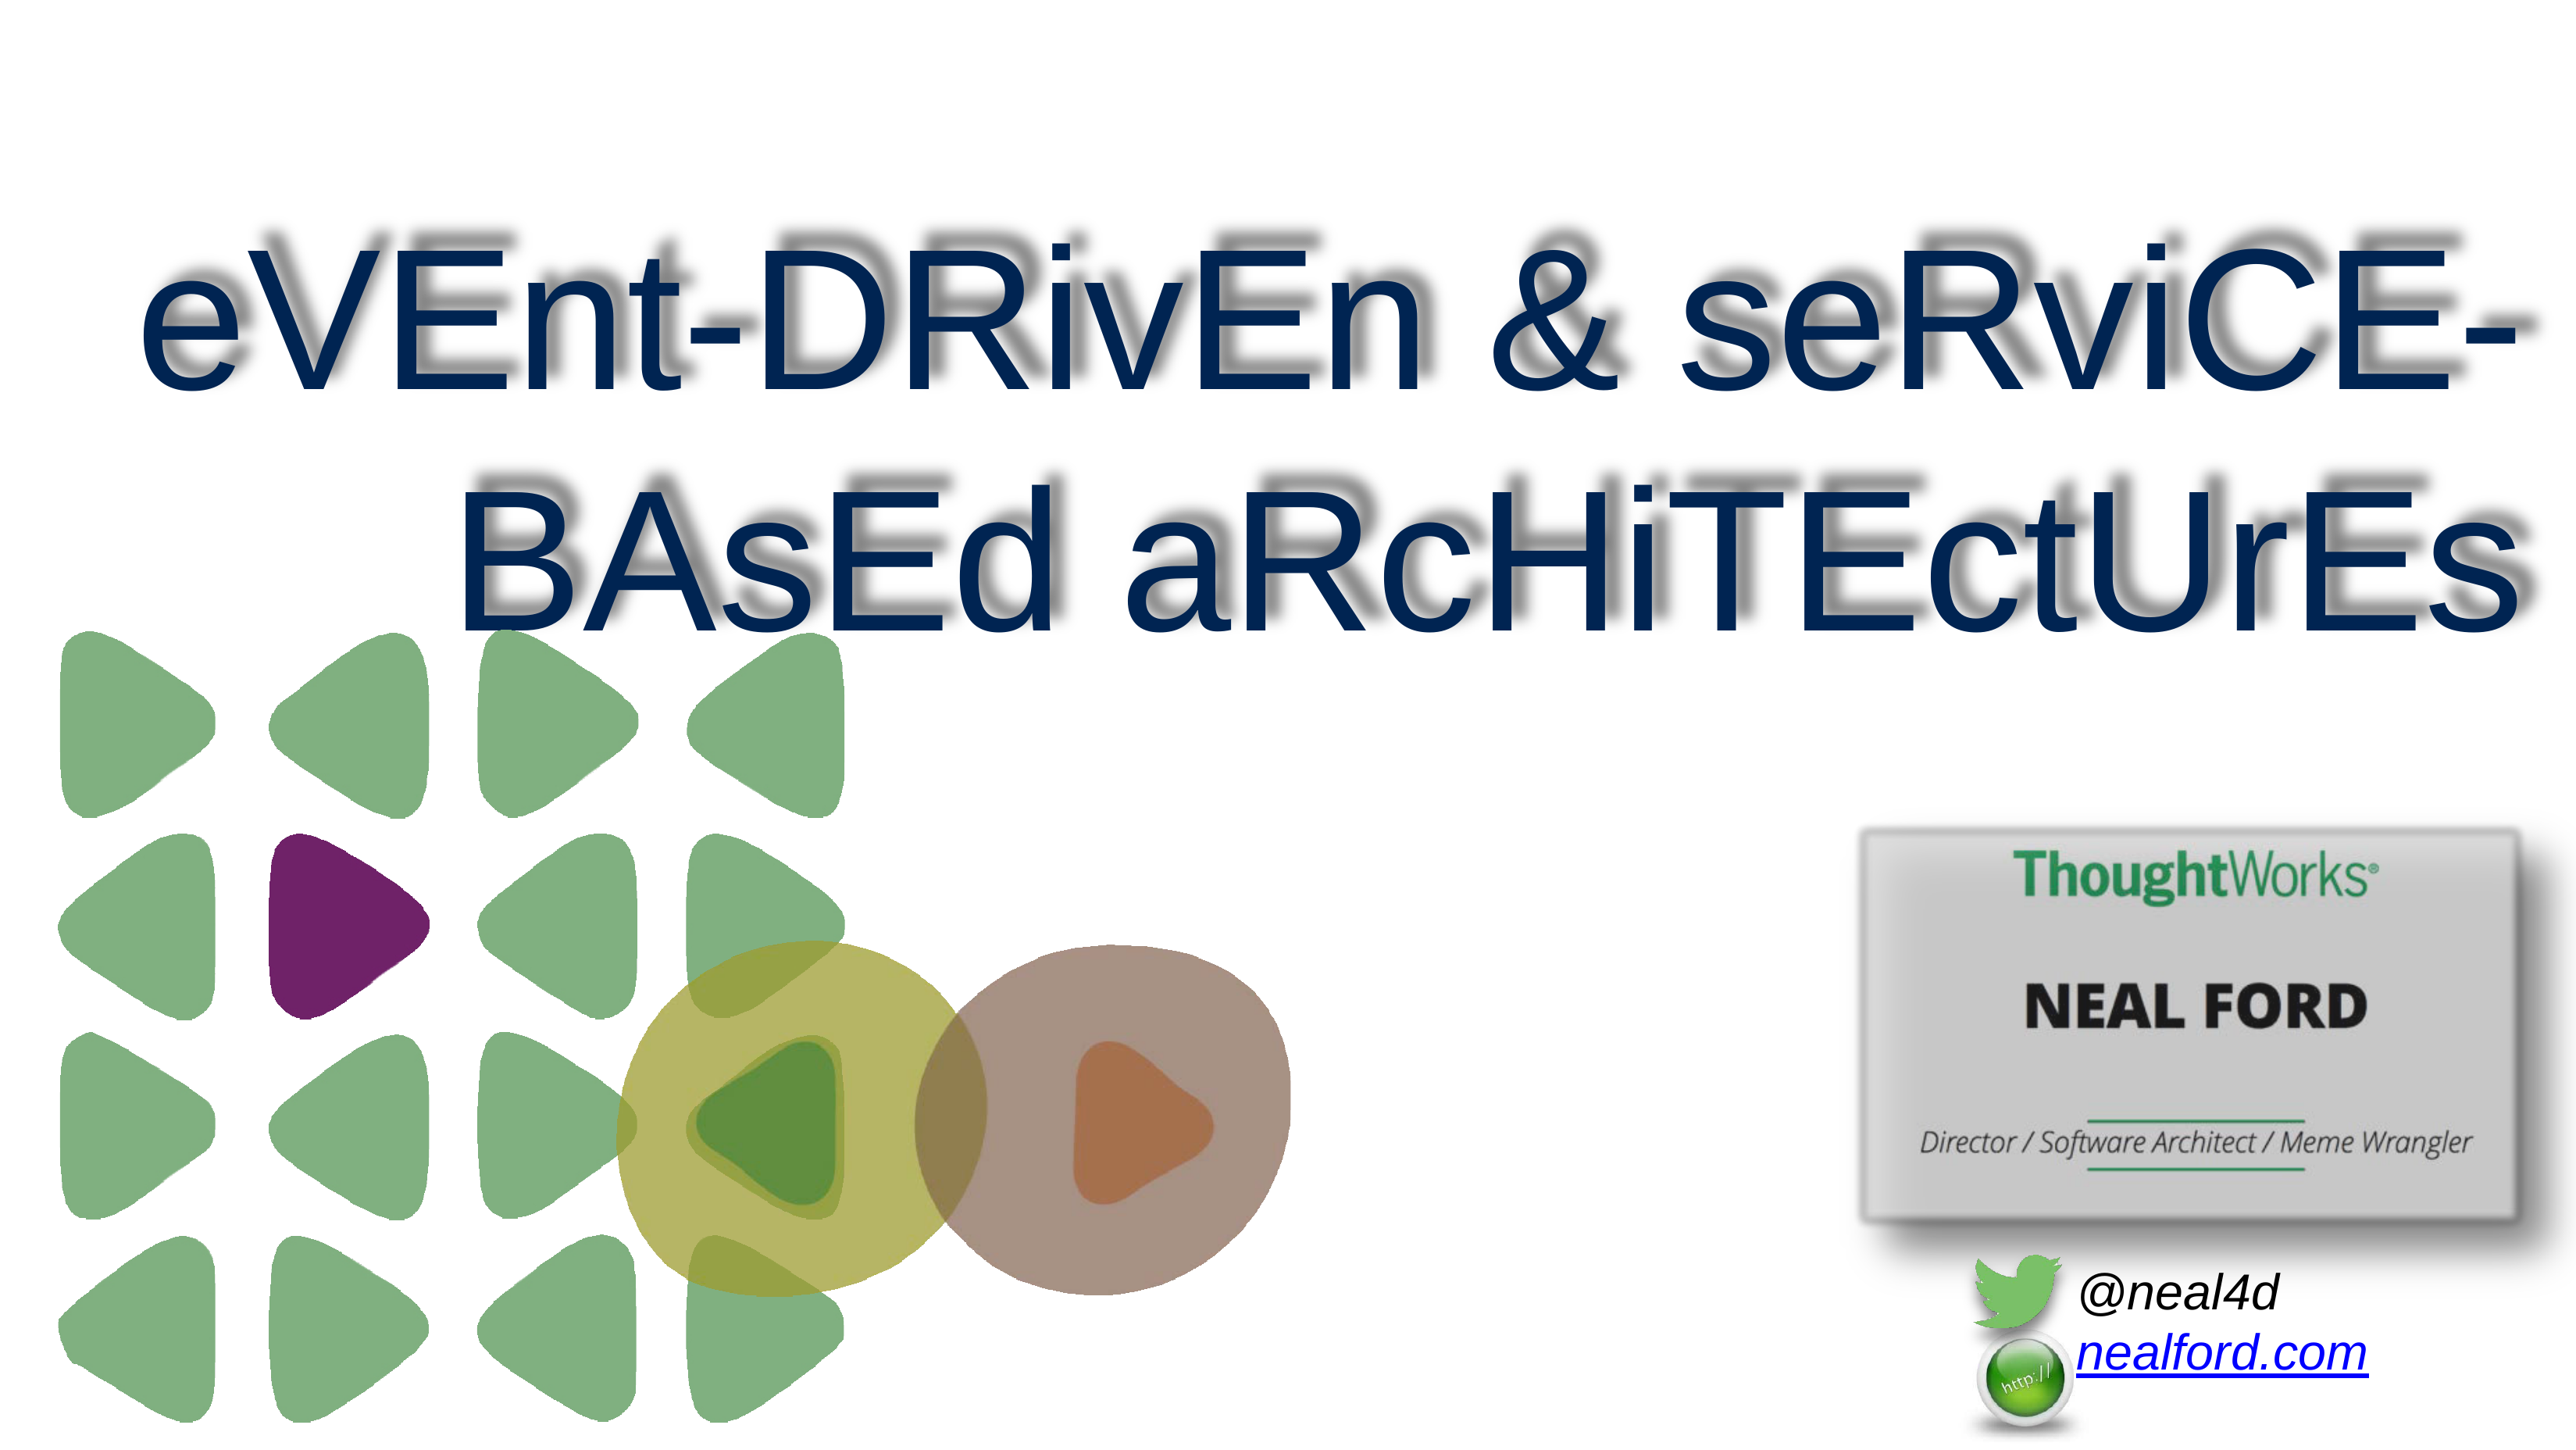

eVEnt-DRivEn & seRviCE- BAsEd aRcHiTEctUrEs

@neal4d nealford.com